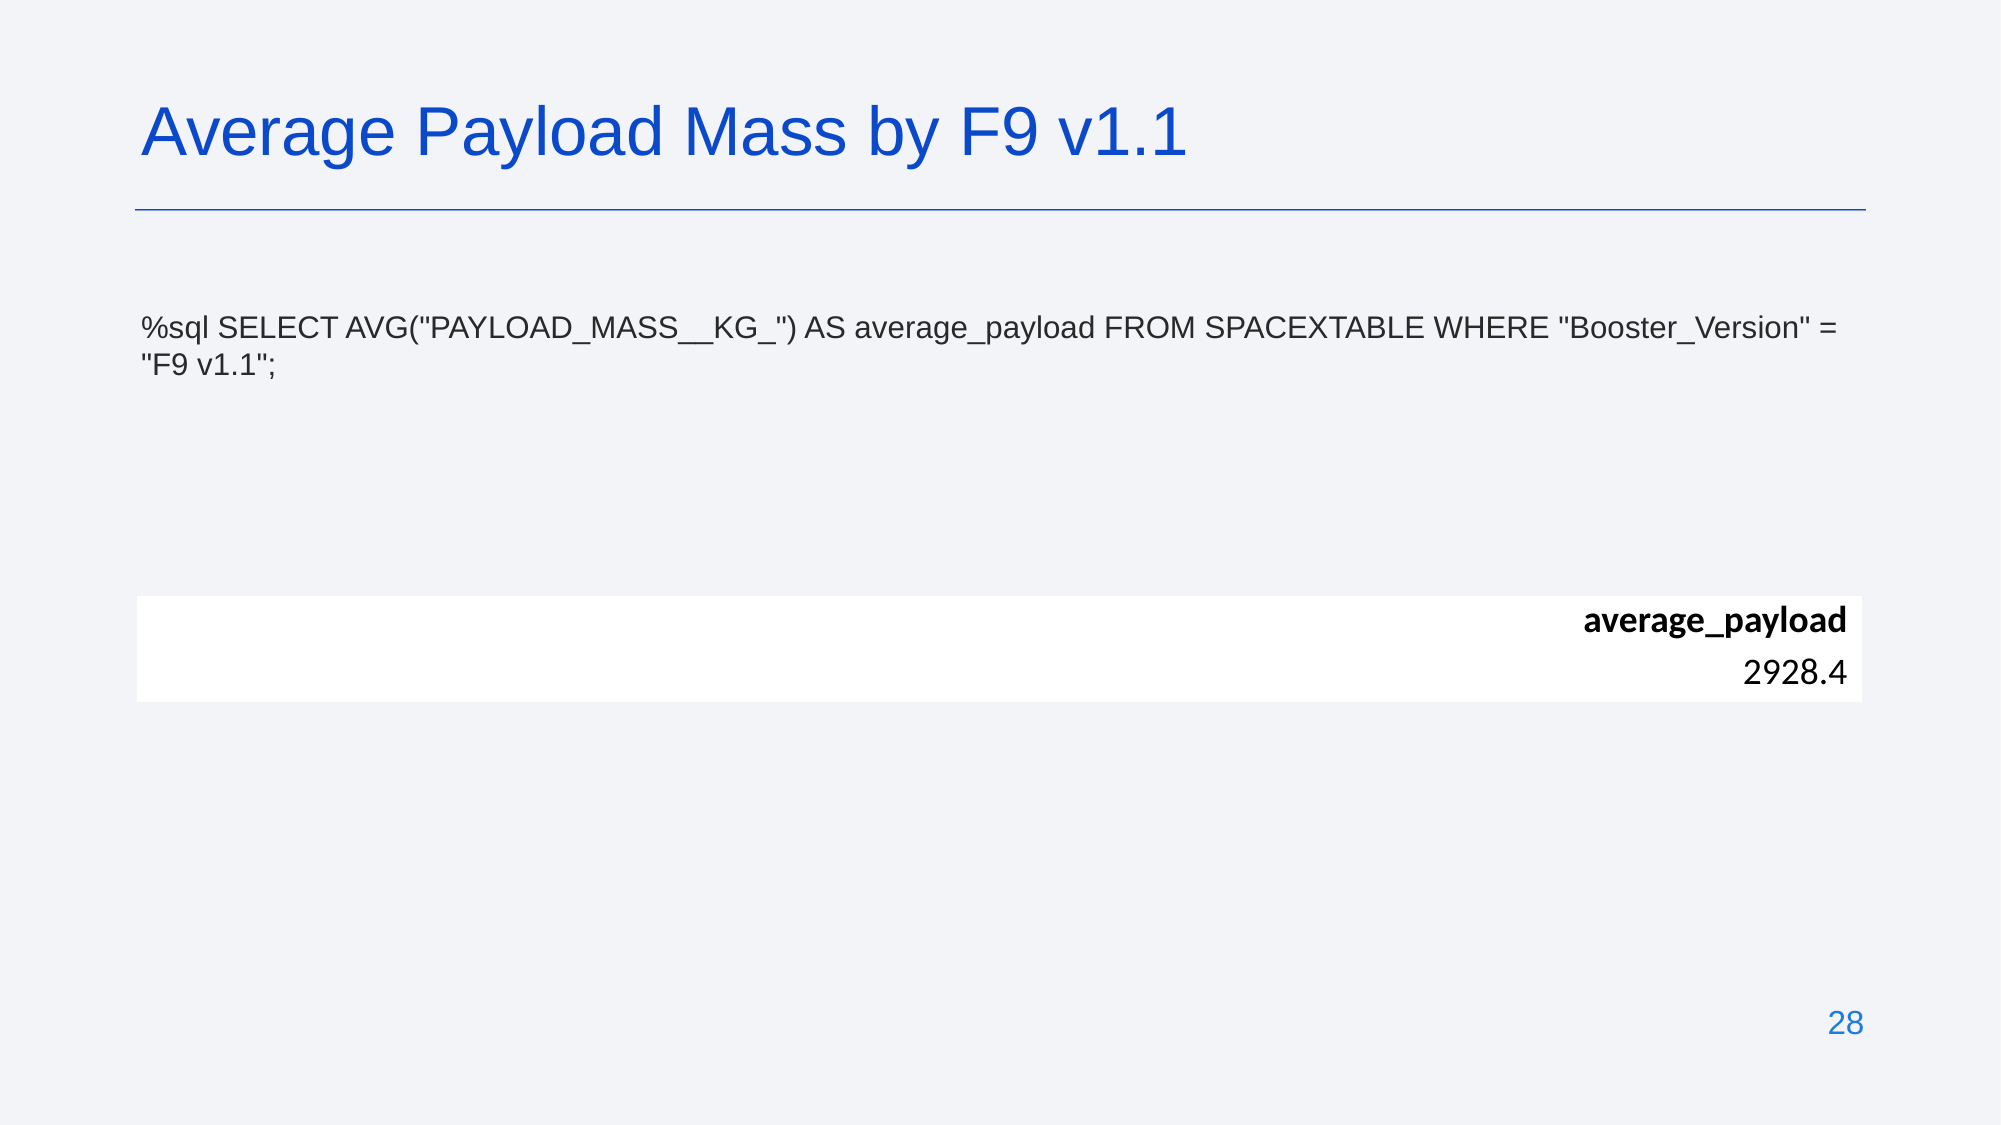

Average Payload Mass by F9 v1.1
%sql SELECT AVG("PAYLOAD_MASS__KG_") AS average_payload FROM SPACEXTABLE WHERE "Booster_Version" = "F9 v1.1";
| average\_payload |
| --- |
| 2928.4 |
28